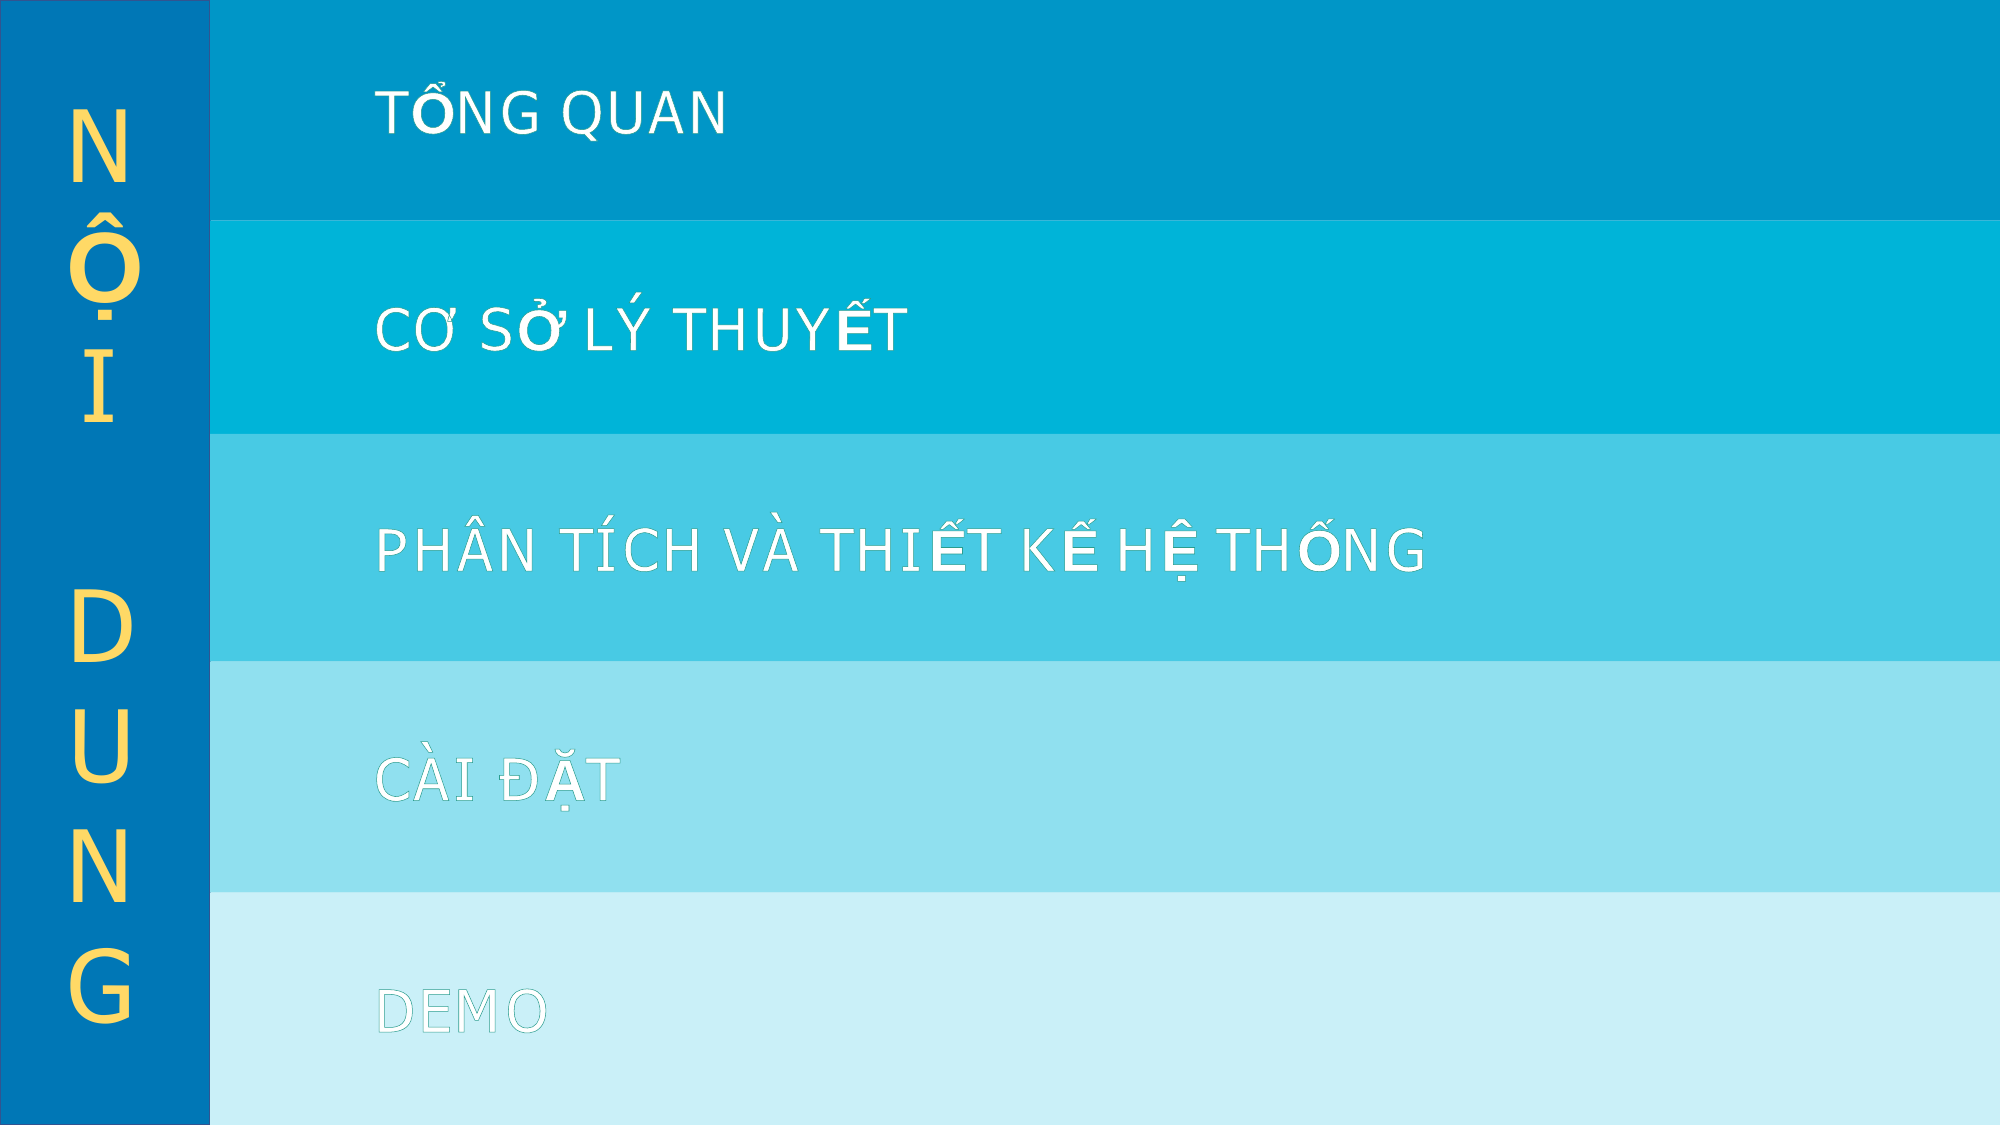

N
Ộ
I

D
U
N
G
	TỔNG QUAN
	CƠ SỞ LÝ THUYẾT
	PHÂN TÍCH VÀ THIẾT KẾ HỆ THỐNG
	CÀI ĐẶT
	DEMO